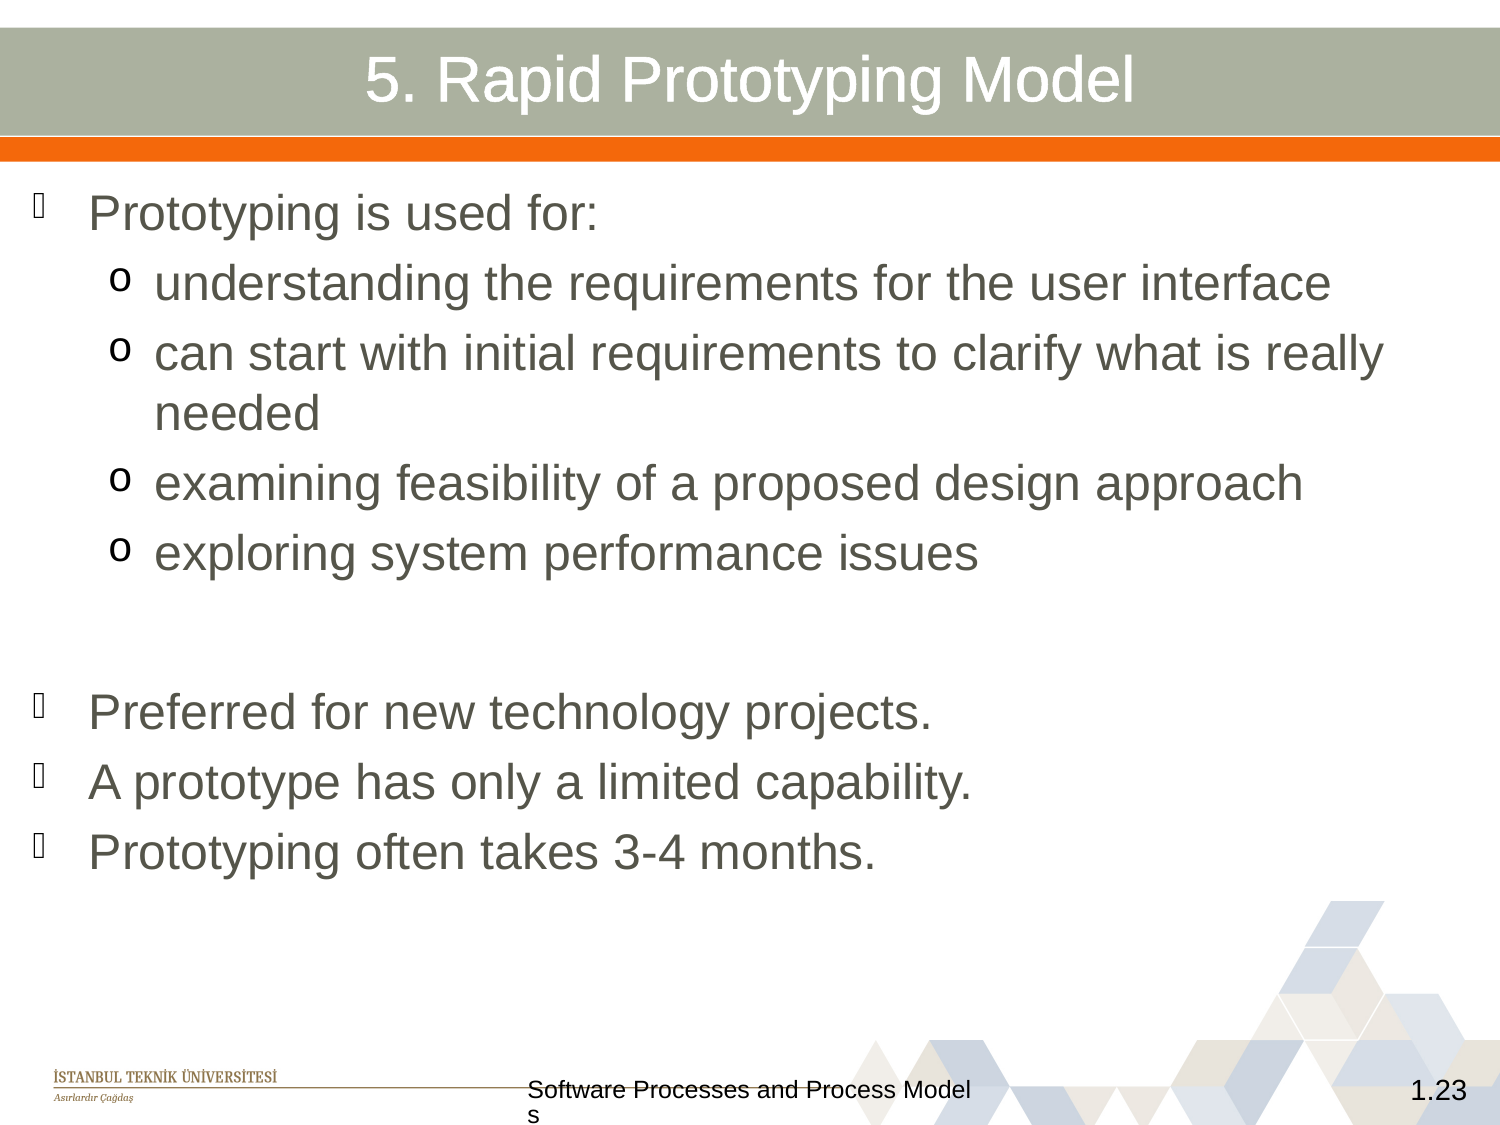

# 5. Rapid Prototyping Model
Prototyping is used for:
understanding the requirements for the user interface
can start with initial requirements to clarify what is really needed
examining feasibility of a proposed design approach
exploring system performance issues

Preferred for new technology projects.
A prototype has only a limited capability.
Prototyping often takes 3-4 months.

Software Processes and Process Models
1.23